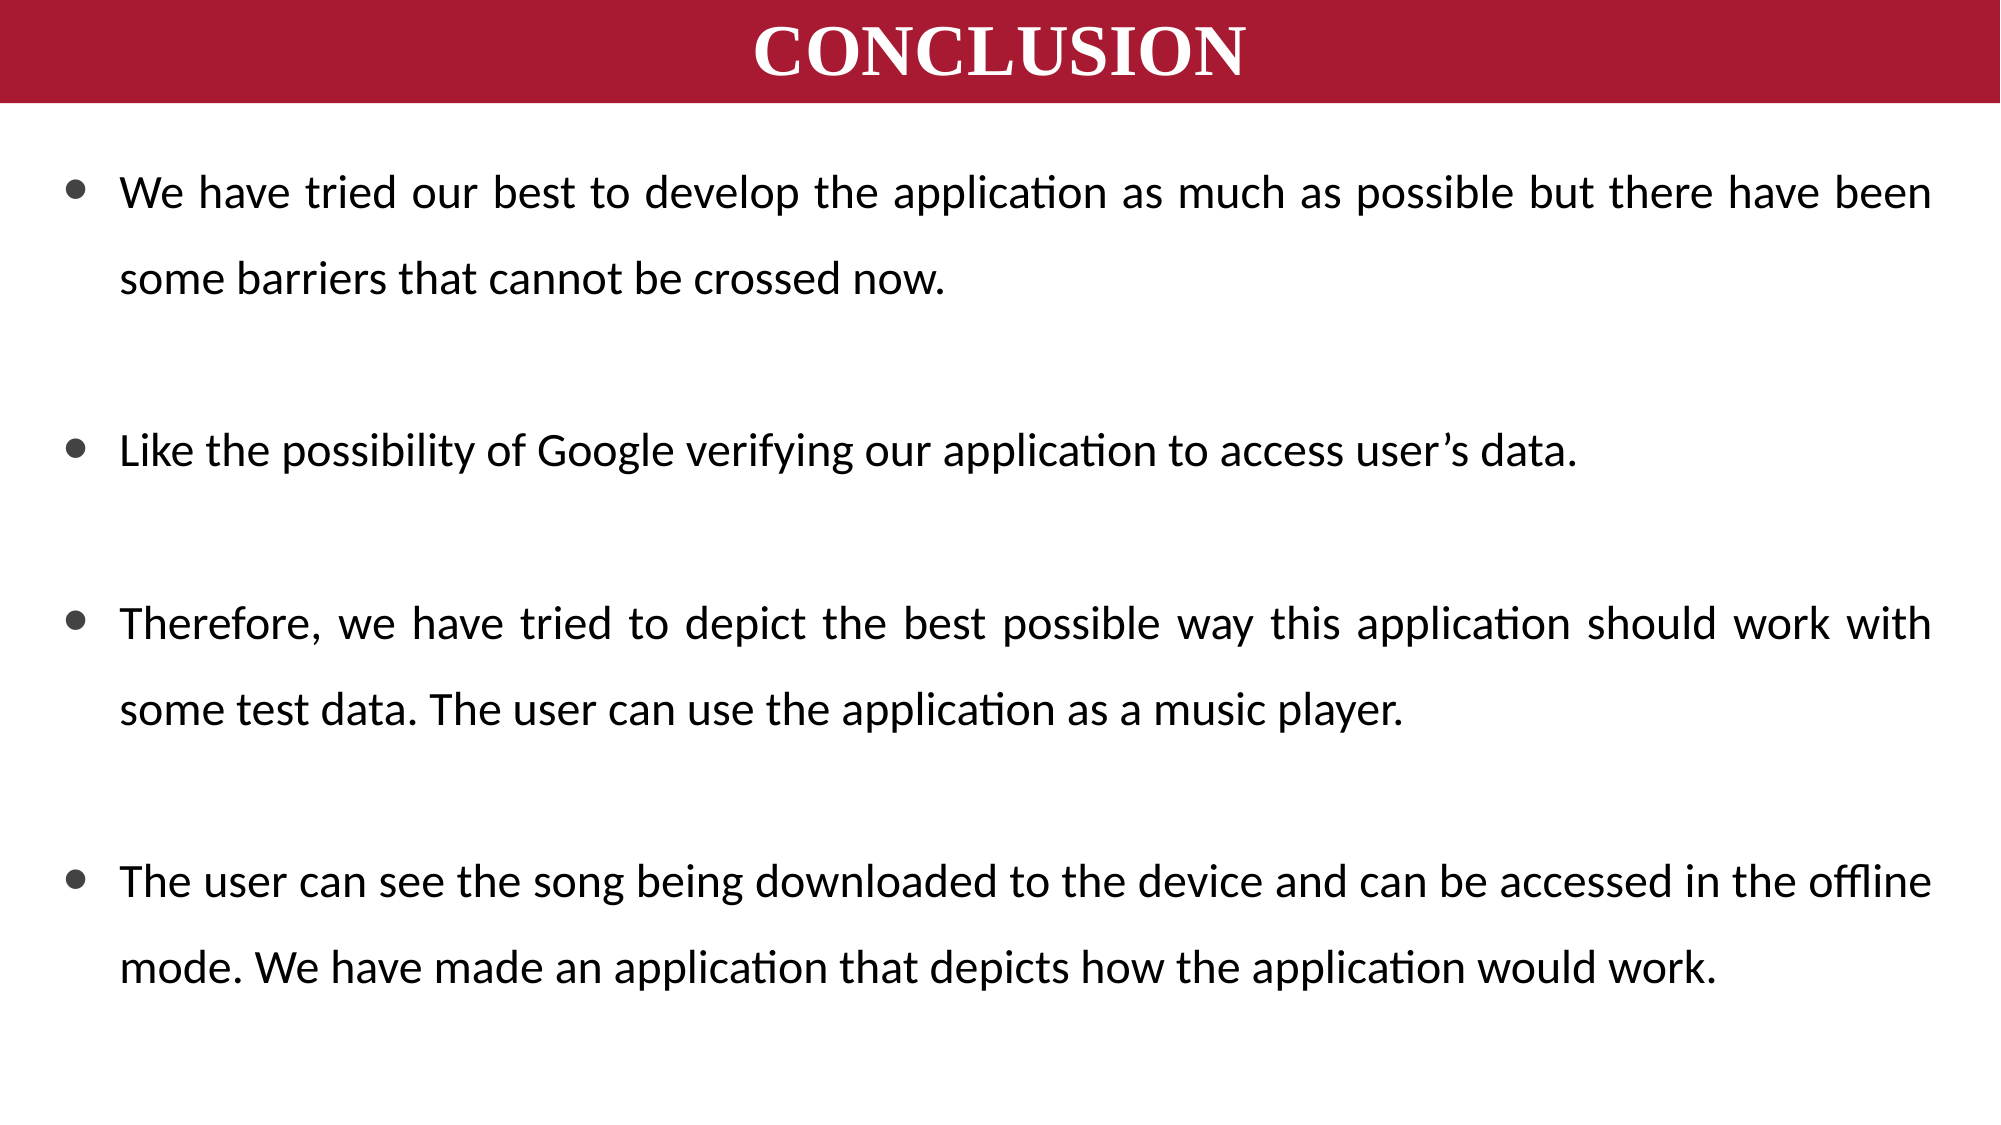

# CONCLUSION
We have tried our best to develop the application as much as possible but there have been some barriers that cannot be crossed now.

Like the possibility of Google verifying our application to access user’s data.

Therefore, we have tried to depict the best possible way this application should work with some test data. The user can use the application as a music player.

The user can see the song being downloaded to the device and can be accessed in the offline mode. We have made an application that depicts how the application would work.